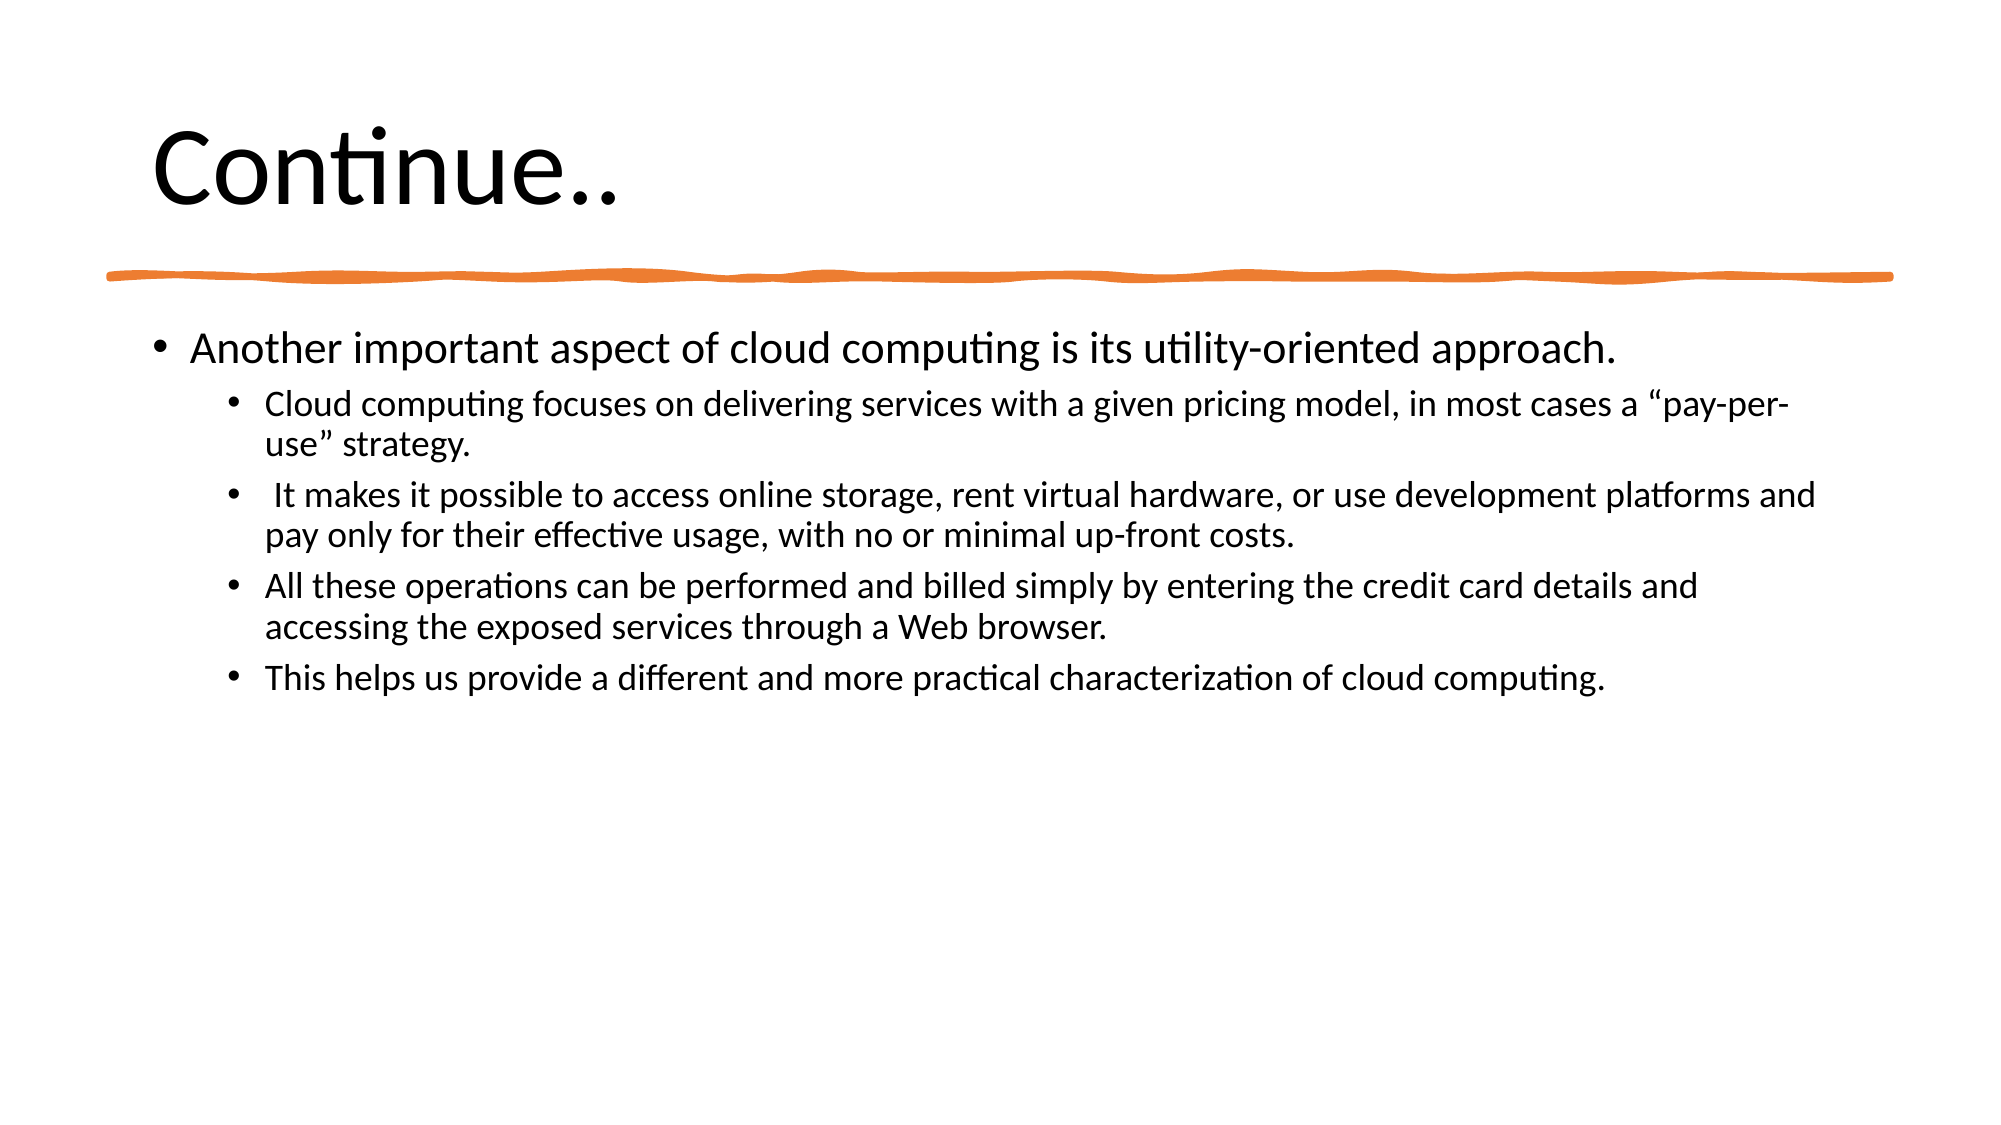

# Continue..

Another important aspect of cloud computing is its utility-oriented approach.
Cloud computing focuses on delivering services with a given pricing model, in most cases a “pay-per-use” strategy.
 It makes it possible to access online storage, rent virtual hardware, or use development platforms and pay only for their effective usage, with no or minimal up-front costs.
All these operations can be performed and billed simply by entering the credit card details and accessing the exposed services through a Web browser.
This helps us provide a different and more practical characterization of cloud computing.
14